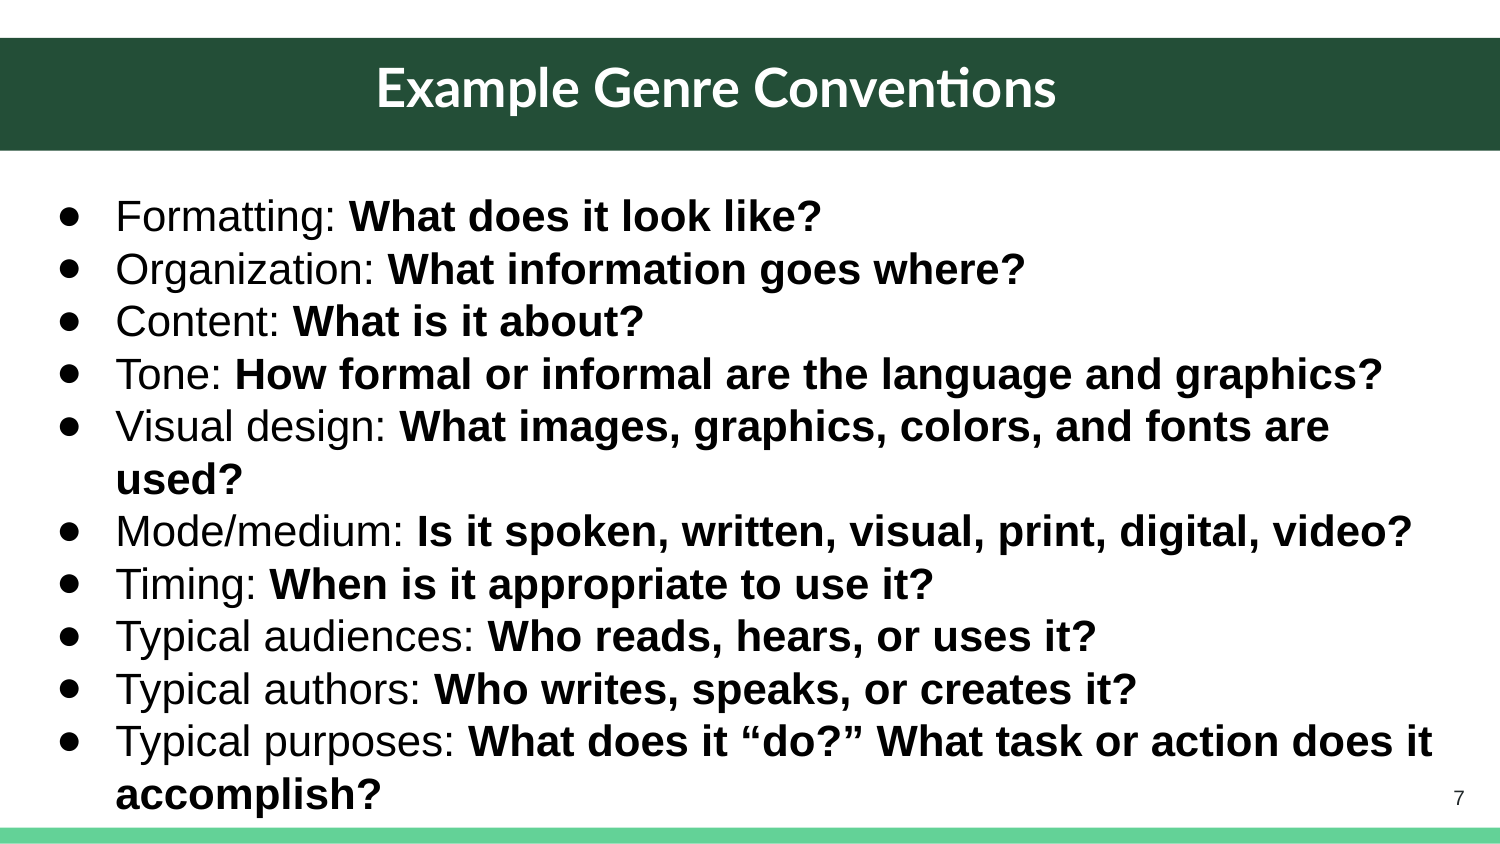

# Example Genre Conventions

Formatting: What does it look like?
Organization: What information goes where?
Content: What is it about?
Tone: How formal or informal are the language and graphics?
Visual design: What images, graphics, colors, and fonts are used?
Mode/medium: Is it spoken, written, visual, print, digital, video?
Timing: When is it appropriate to use it?
Typical audiences: Who reads, hears, or uses it?
Typical authors: Who writes, speaks, or creates it?
Typical purposes: What does it “do?” What task or action does it accomplish?
7